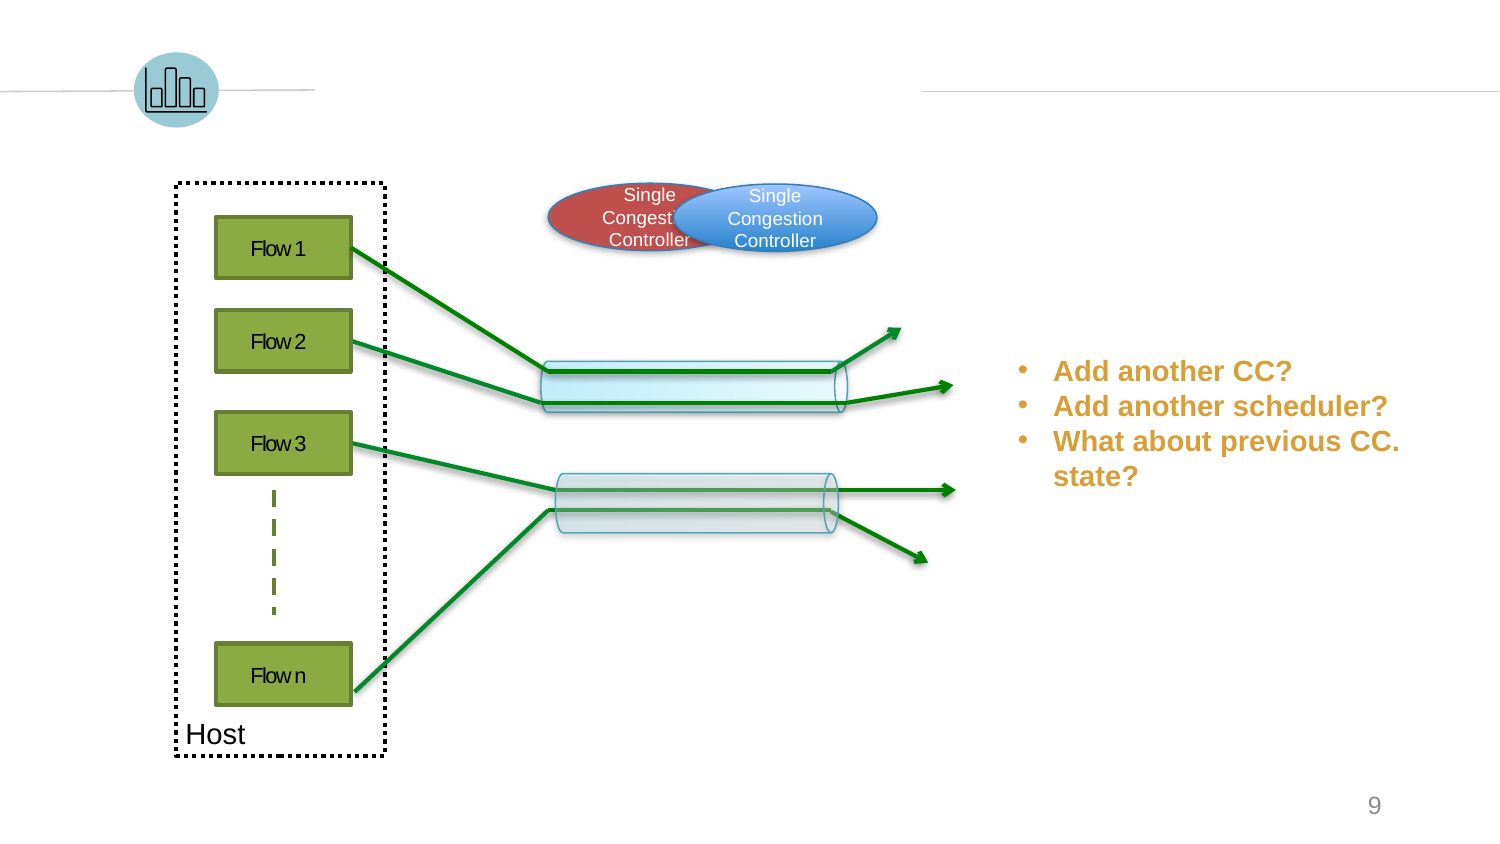

Single
Congestion Controller
Single
Congestion Controller
Flow 1

Add another CC?
Add another scheduler?
What about previous CC. state?

Flow 2

Flow 3
Flow n
Host
9